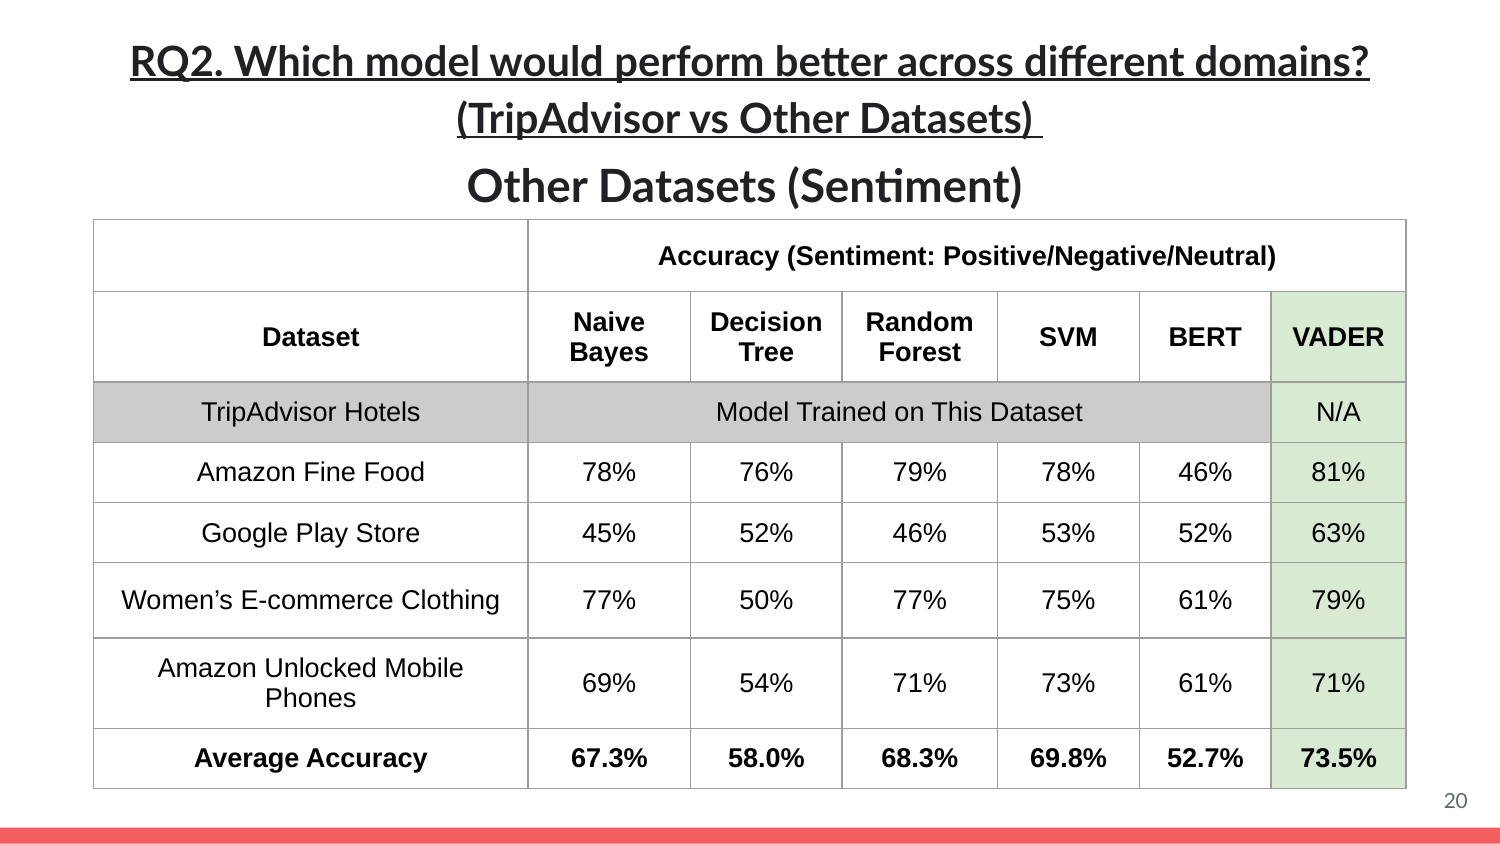

RQ2. Which model would perform better across different domains? (TripAdvisor vs Other Datasets)
Other Datasets (Sentiment)
|  | Accuracy (Sentiment: Positive/Negative/Neutral) |  |  |  |  |  |
| --- | --- | --- | --- | --- | --- | --- |
| Dataset | Naive Bayes | Decision Tree | Random Forest | SVM | BERT | VADER |
| TripAdvisor Hotels | Model Trained on This Dataset |  |  |  |  | N/A |
| Amazon Fine Food | 78% | 76% | 79% | 78% | 46% | 81% |
| Google Play Store | 45% | 52% | 46% | 53% | 52% | 63% |
| Women’s E-commerce Clothing | 77% | 50% | 77% | 75% | 61% | 79% |
| Amazon Unlocked Mobile Phones | 69% | 54% | 71% | 73% | 61% | 71% |
| Average Accuracy | 67.3% | 58.0% | 68.3% | 69.8% | 52.7% | 73.5% |
20